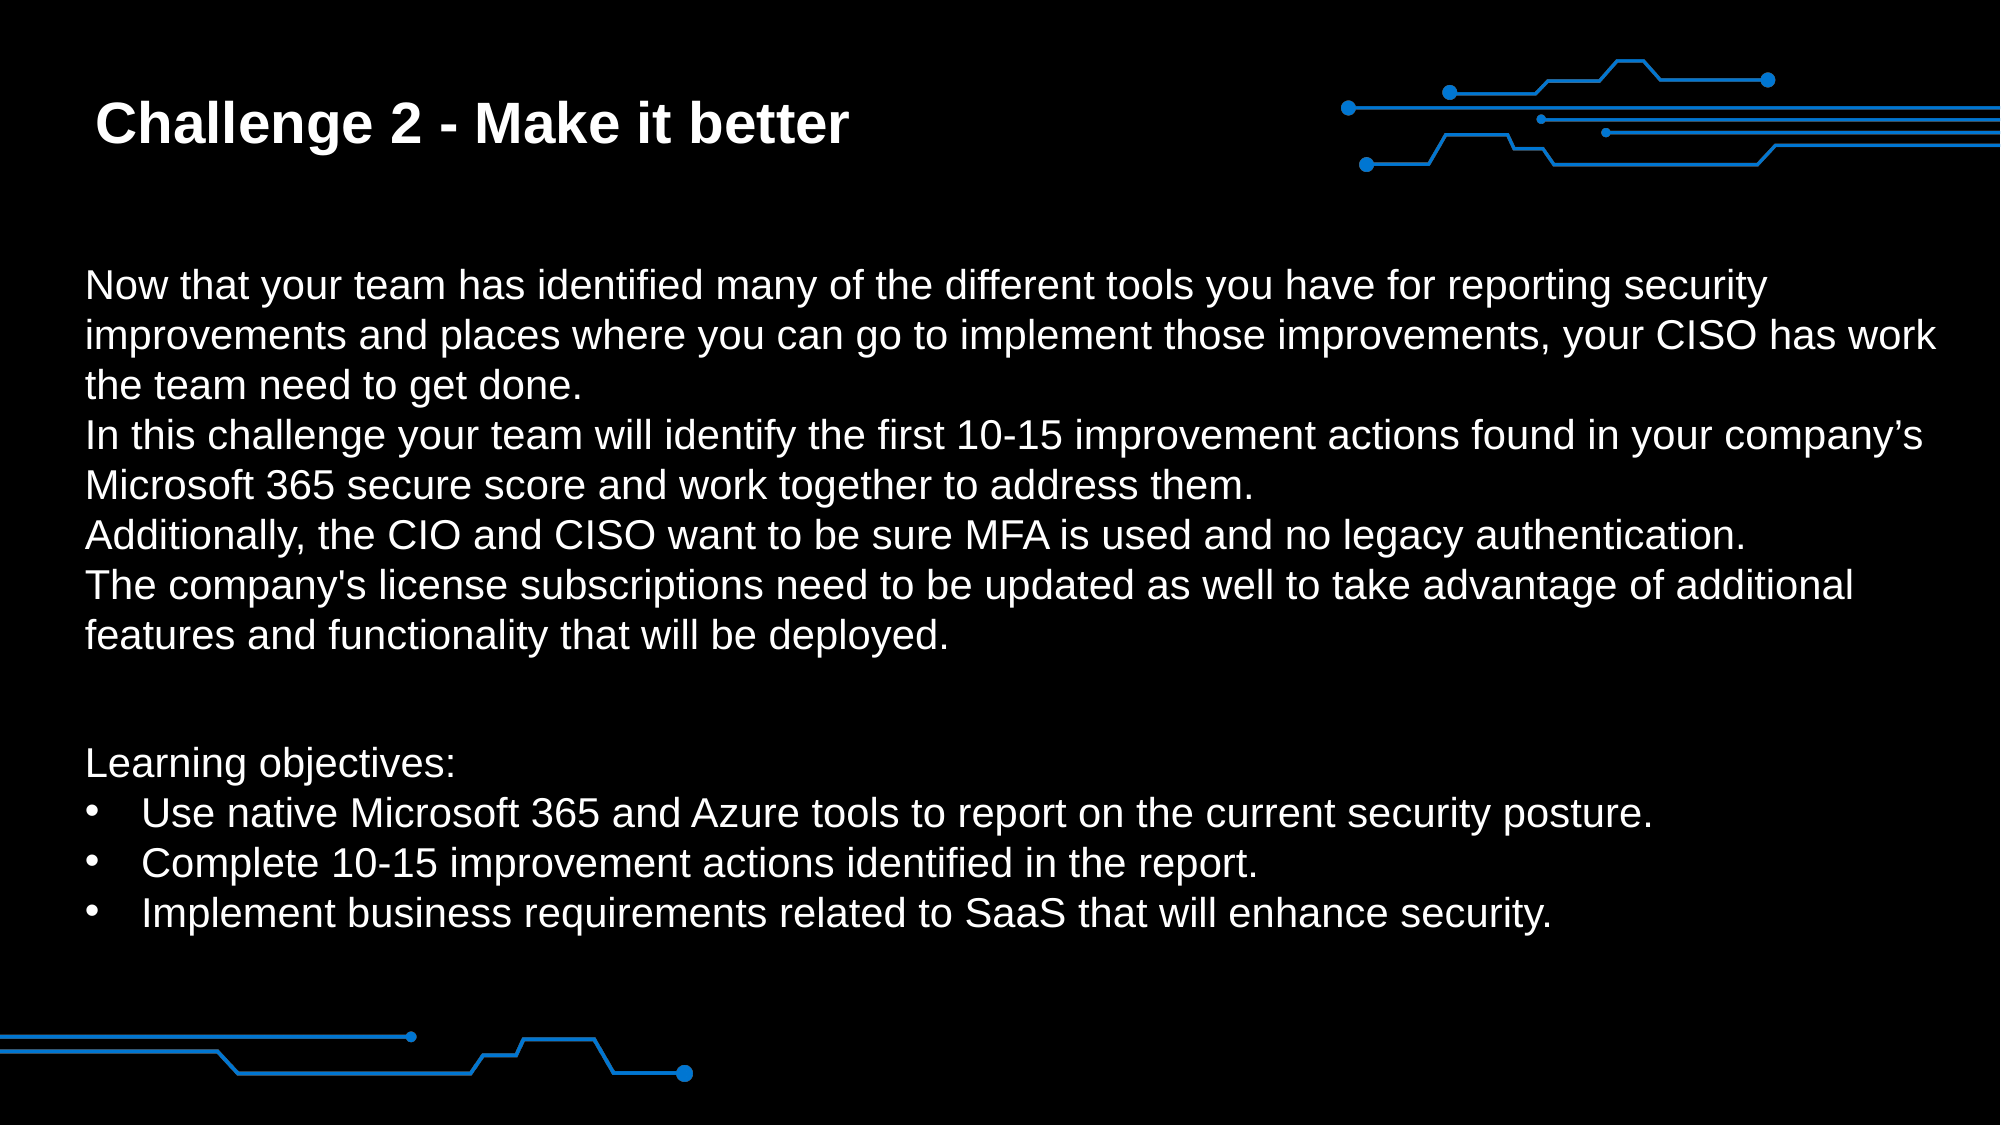

# Challenge 2 - Make it better
Now that your team has identified many of the different tools you have for reporting security improvements and places where you can go to implement those improvements, your CISO has work the team need to get done.
In this challenge your team will identify the first 10-15 improvement actions found in your company’s Microsoft 365 secure score and work together to address them.
Additionally, the CIO and CISO want to be sure MFA is used and no legacy authentication.
The company's license subscriptions need to be updated as well to take advantage of additional features and functionality that will be deployed.
Learning objectives:
Use native Microsoft 365 and Azure tools to report on the current security posture.
Complete 10-15 improvement actions identified in the report.
Implement business requirements related to SaaS that will enhance security.